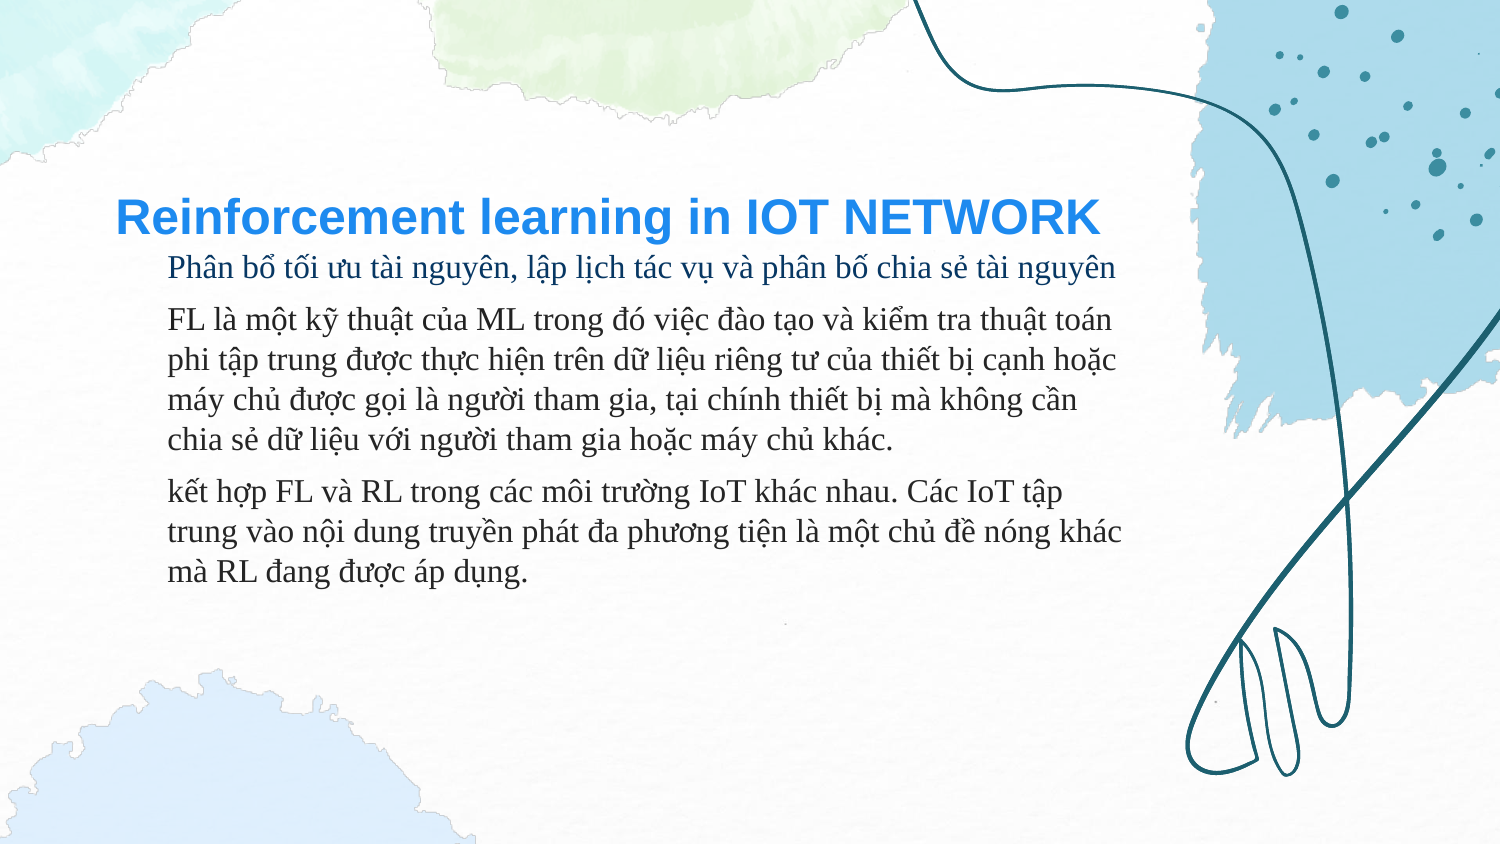

Reinforcement learning in IOT NETWORK
Phân bổ tối ưu tài nguyên, lập lịch tác vụ và phân bố chia sẻ tài nguyên

	FL là một kỹ thuật của ML trong đó việc đào tạo và kiểm tra thuật toán phi tập trung được thực hiện trên dữ liệu riêng tư của thiết bị cạnh hoặc máy chủ được gọi là người tham gia, tại chính thiết bị mà không cần chia sẻ dữ liệu với người tham gia hoặc máy chủ khác.

	kết hợp FL và RL trong các môi trường IoT khác nhau. Các IoT tập trung vào nội dung truyền phát đa phương tiện là một chủ đề nóng khác mà RL đang được áp dụng.